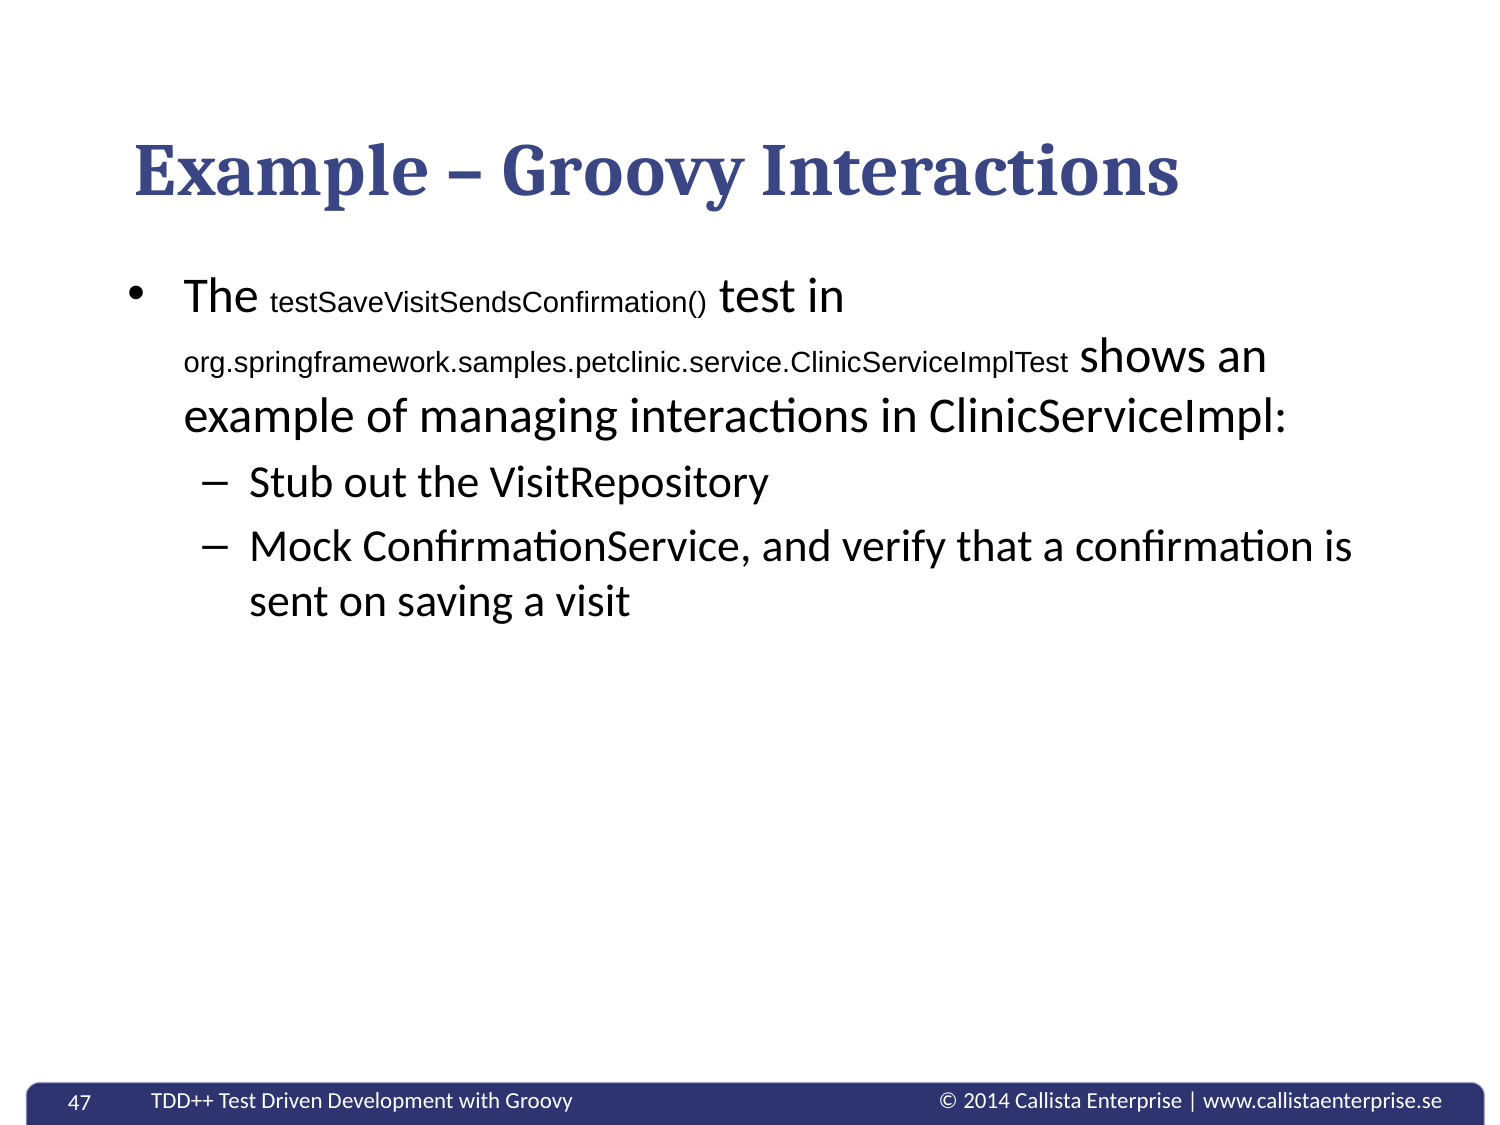

# Example – Groovy Interactions
The testSaveVisitSendsConfirmation() test in org.springframework.samples.petclinic.service.ClinicServiceImplTest shows an example of managing interactions in ClinicServiceImpl:
Stub out the VisitRepository
Mock ConfirmationService, and verify that a confirmation is sent on saving a visit